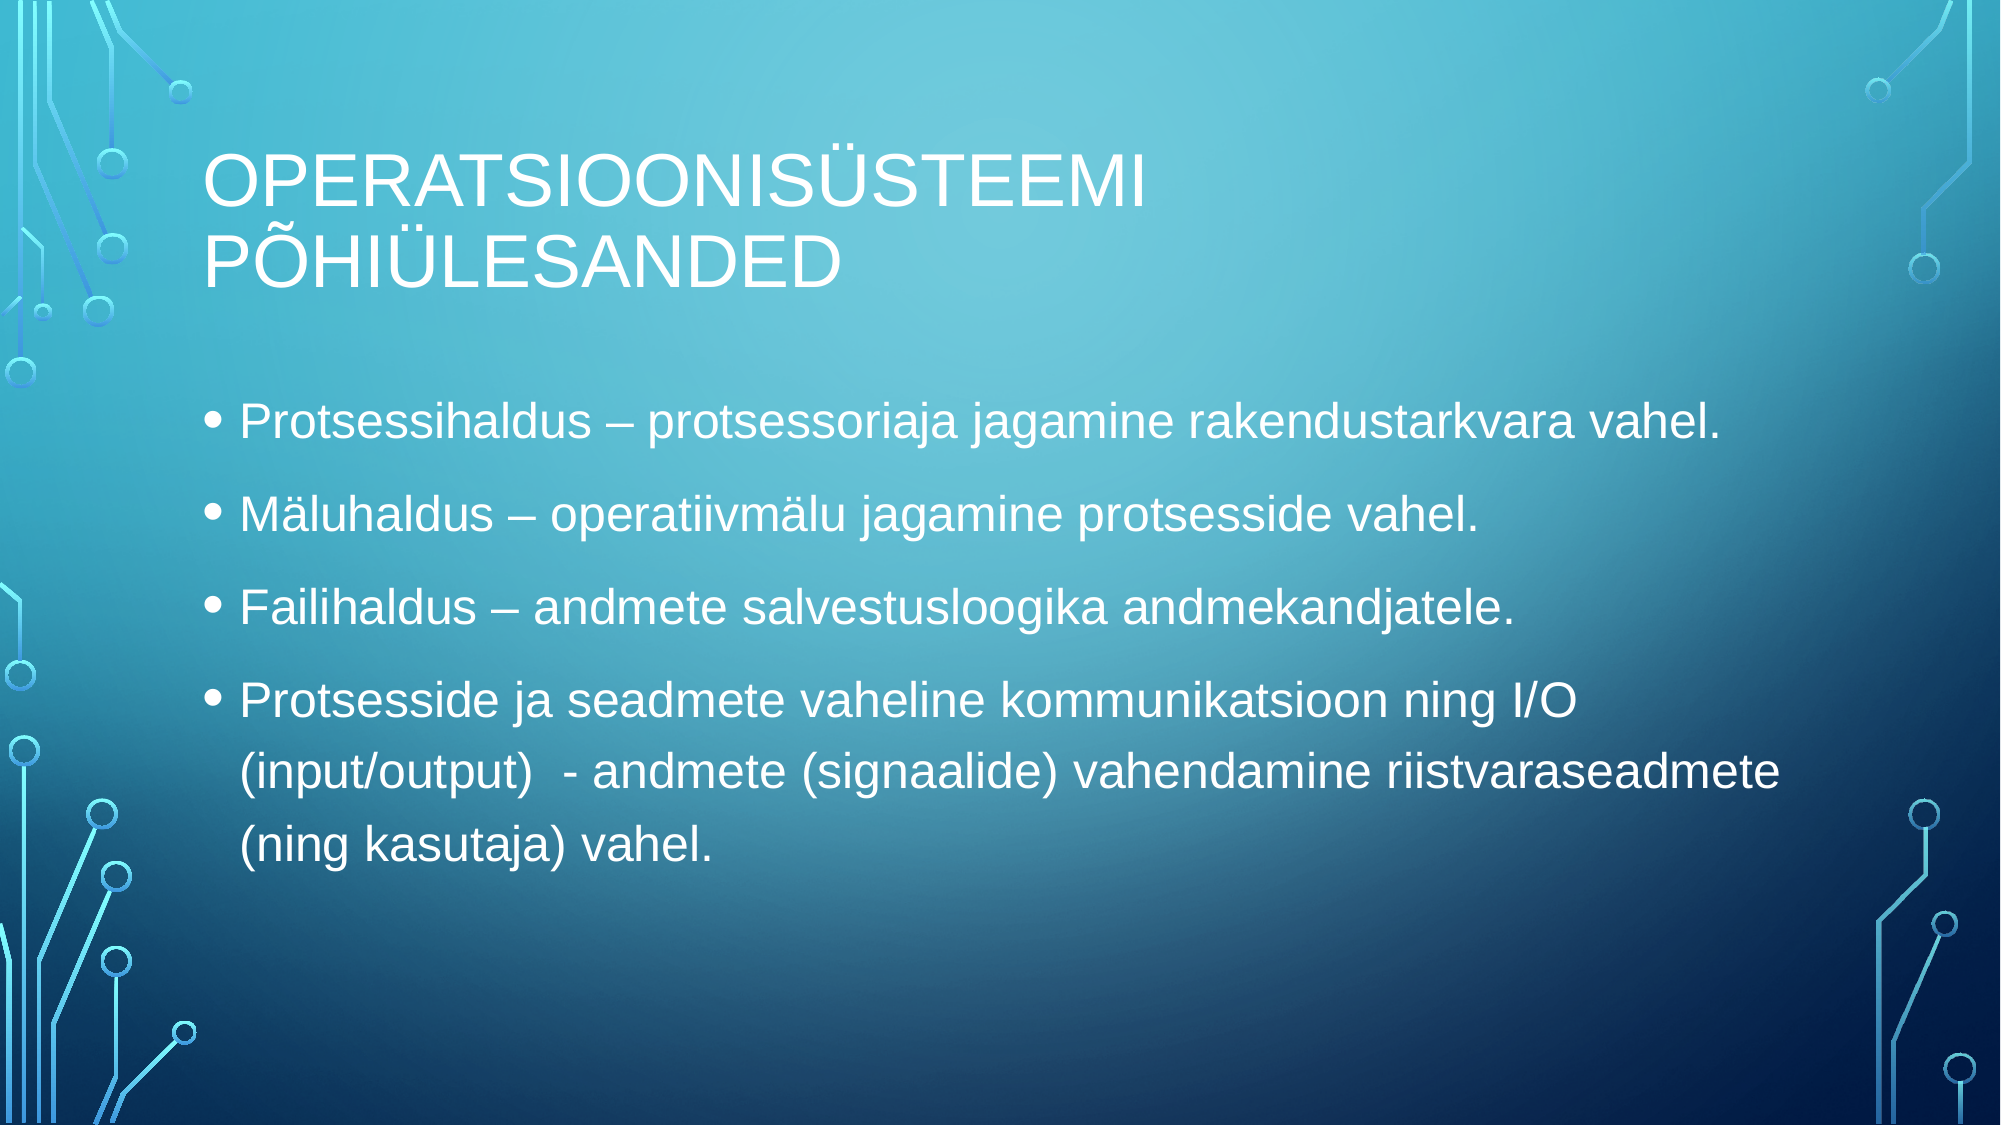

# Operatsioonisüsteemi Põhiülesanded
Protsessihaldus – protsessoriaja jagamine rakendustarkvara vahel.
Mäluhaldus – operatiivmälu jagamine protsesside vahel.
Failihaldus – andmete salvestusloogika andmekandjatele.
Protsesside ja seadmete vaheline kommunikatsioon ning I/O (input/output)  - andmete (signaalide) vahendamine riistvaraseadmete (ning kasutaja) vahel.